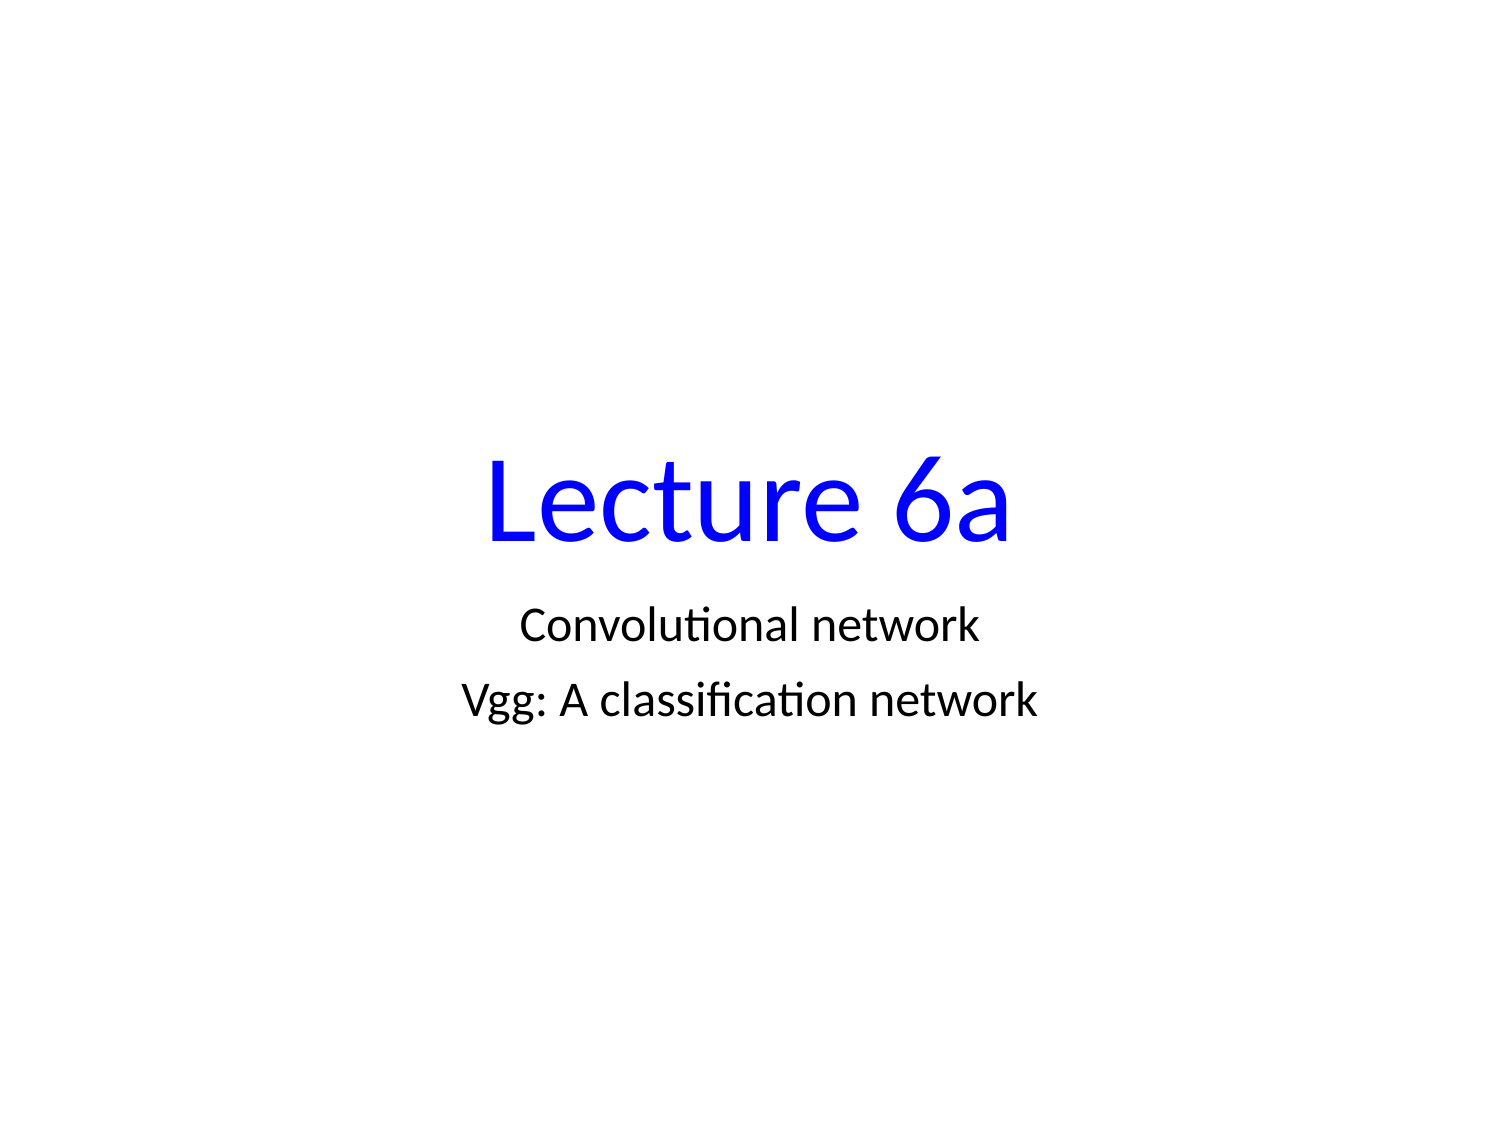

# Lecture 6a
Convolutional network
Vgg: A classification network